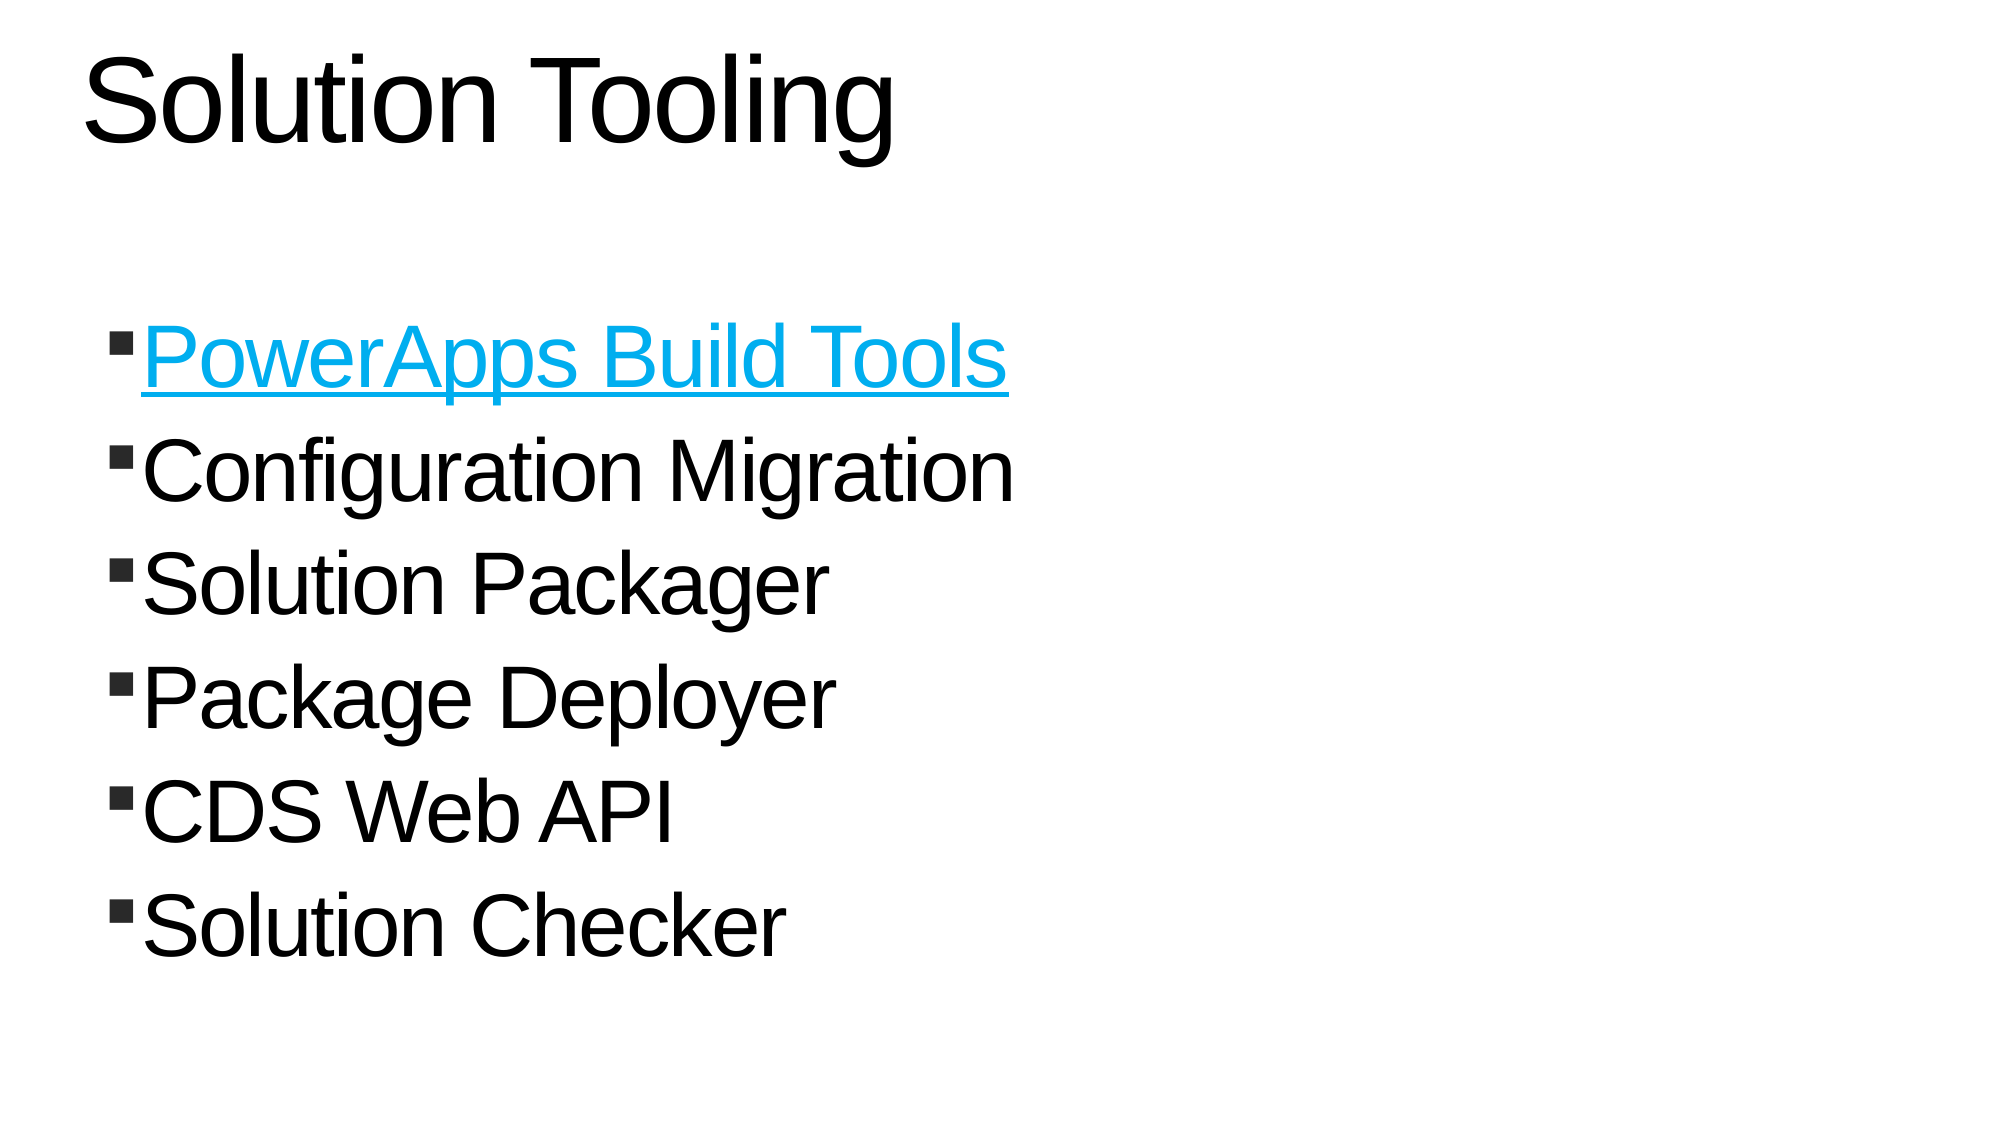

# Solution Tooling
PowerApps Build Tools
Configuration Migration
Solution Packager
Package Deployer
CDS Web API
Solution Checker